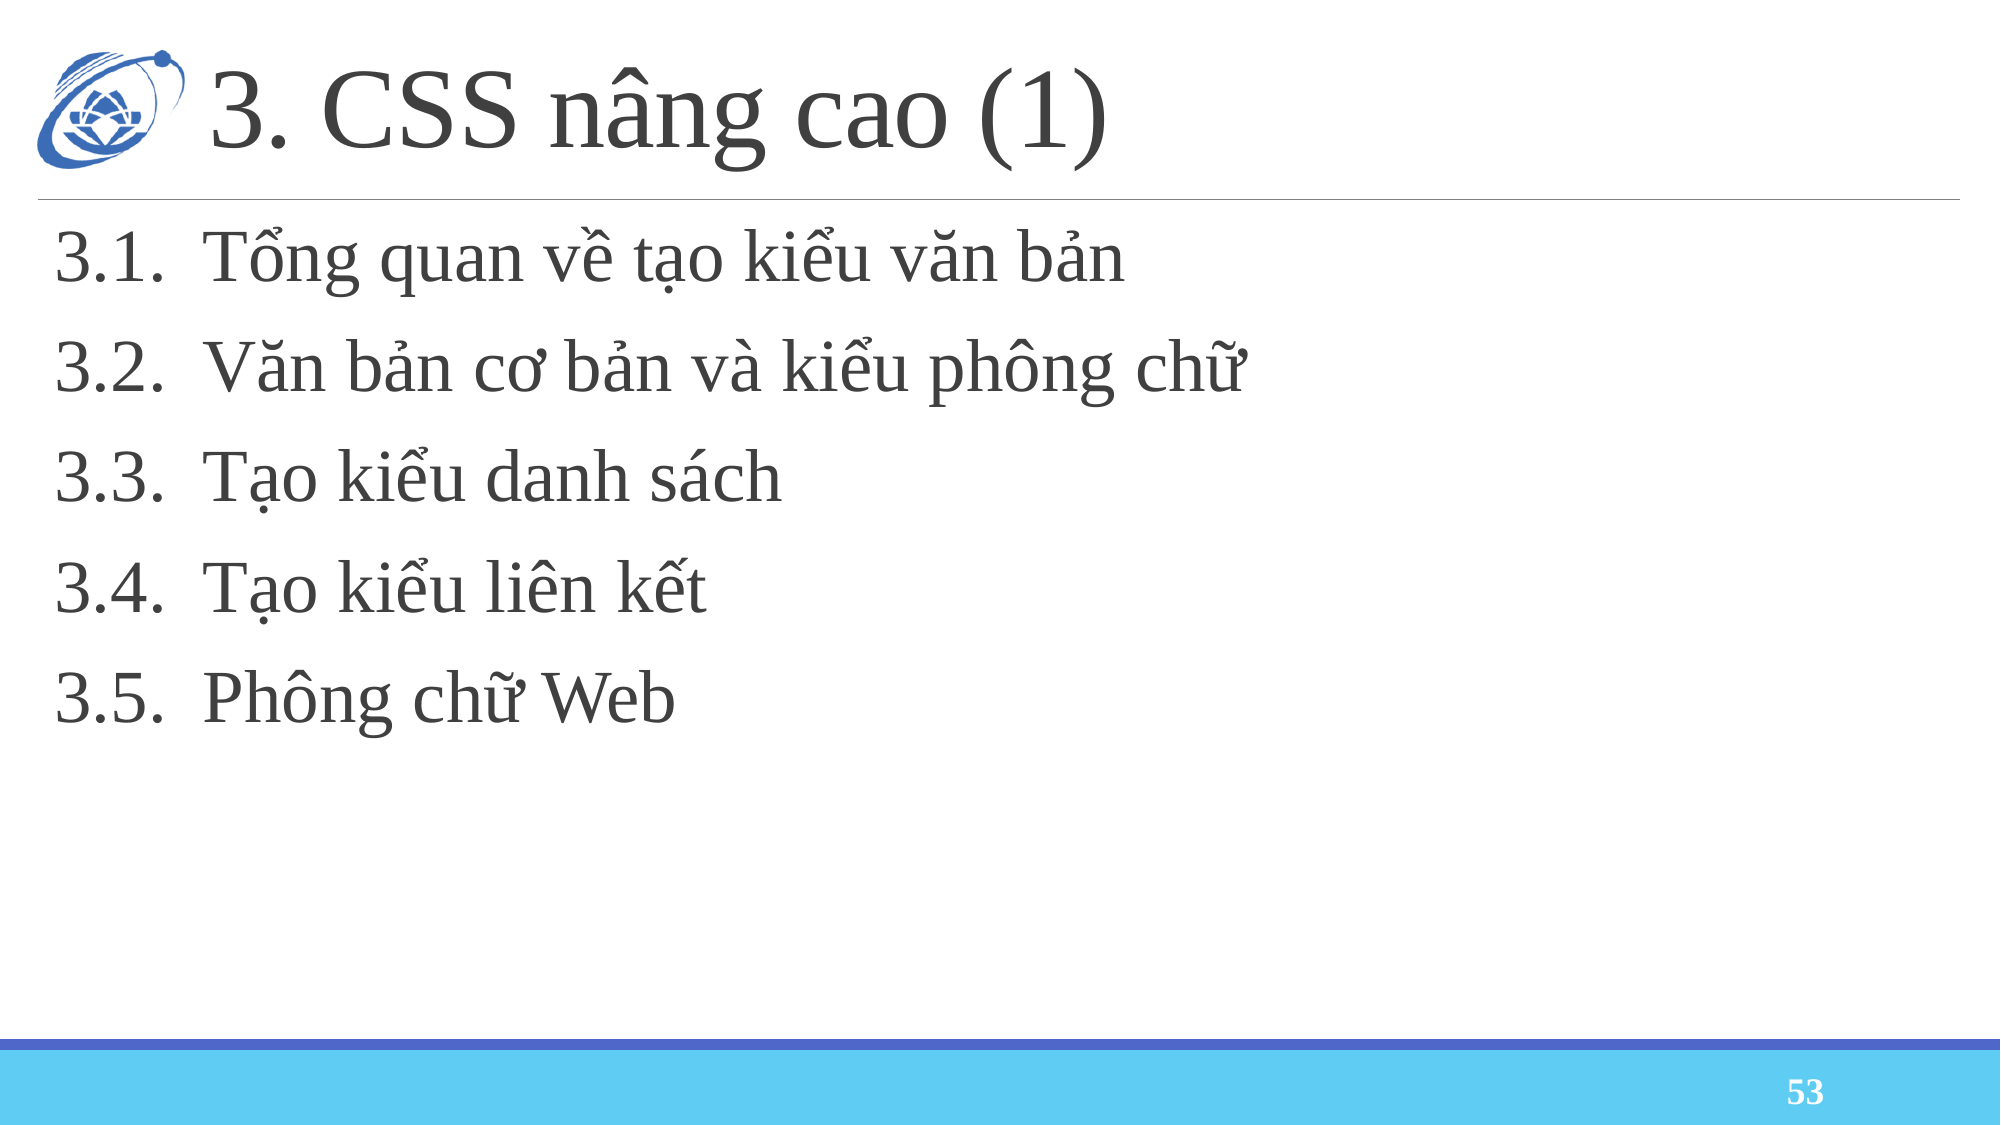

# 3. CSS nâng cao (1)
3.1.	Tổng quan về tạo kiểu văn bản
3.2.	Văn bản cơ bản và kiểu phông chữ
3.3.	Tạo kiểu danh sách
3.4.	Tạo kiểu liên kết
3.5.	Phông chữ Web
53